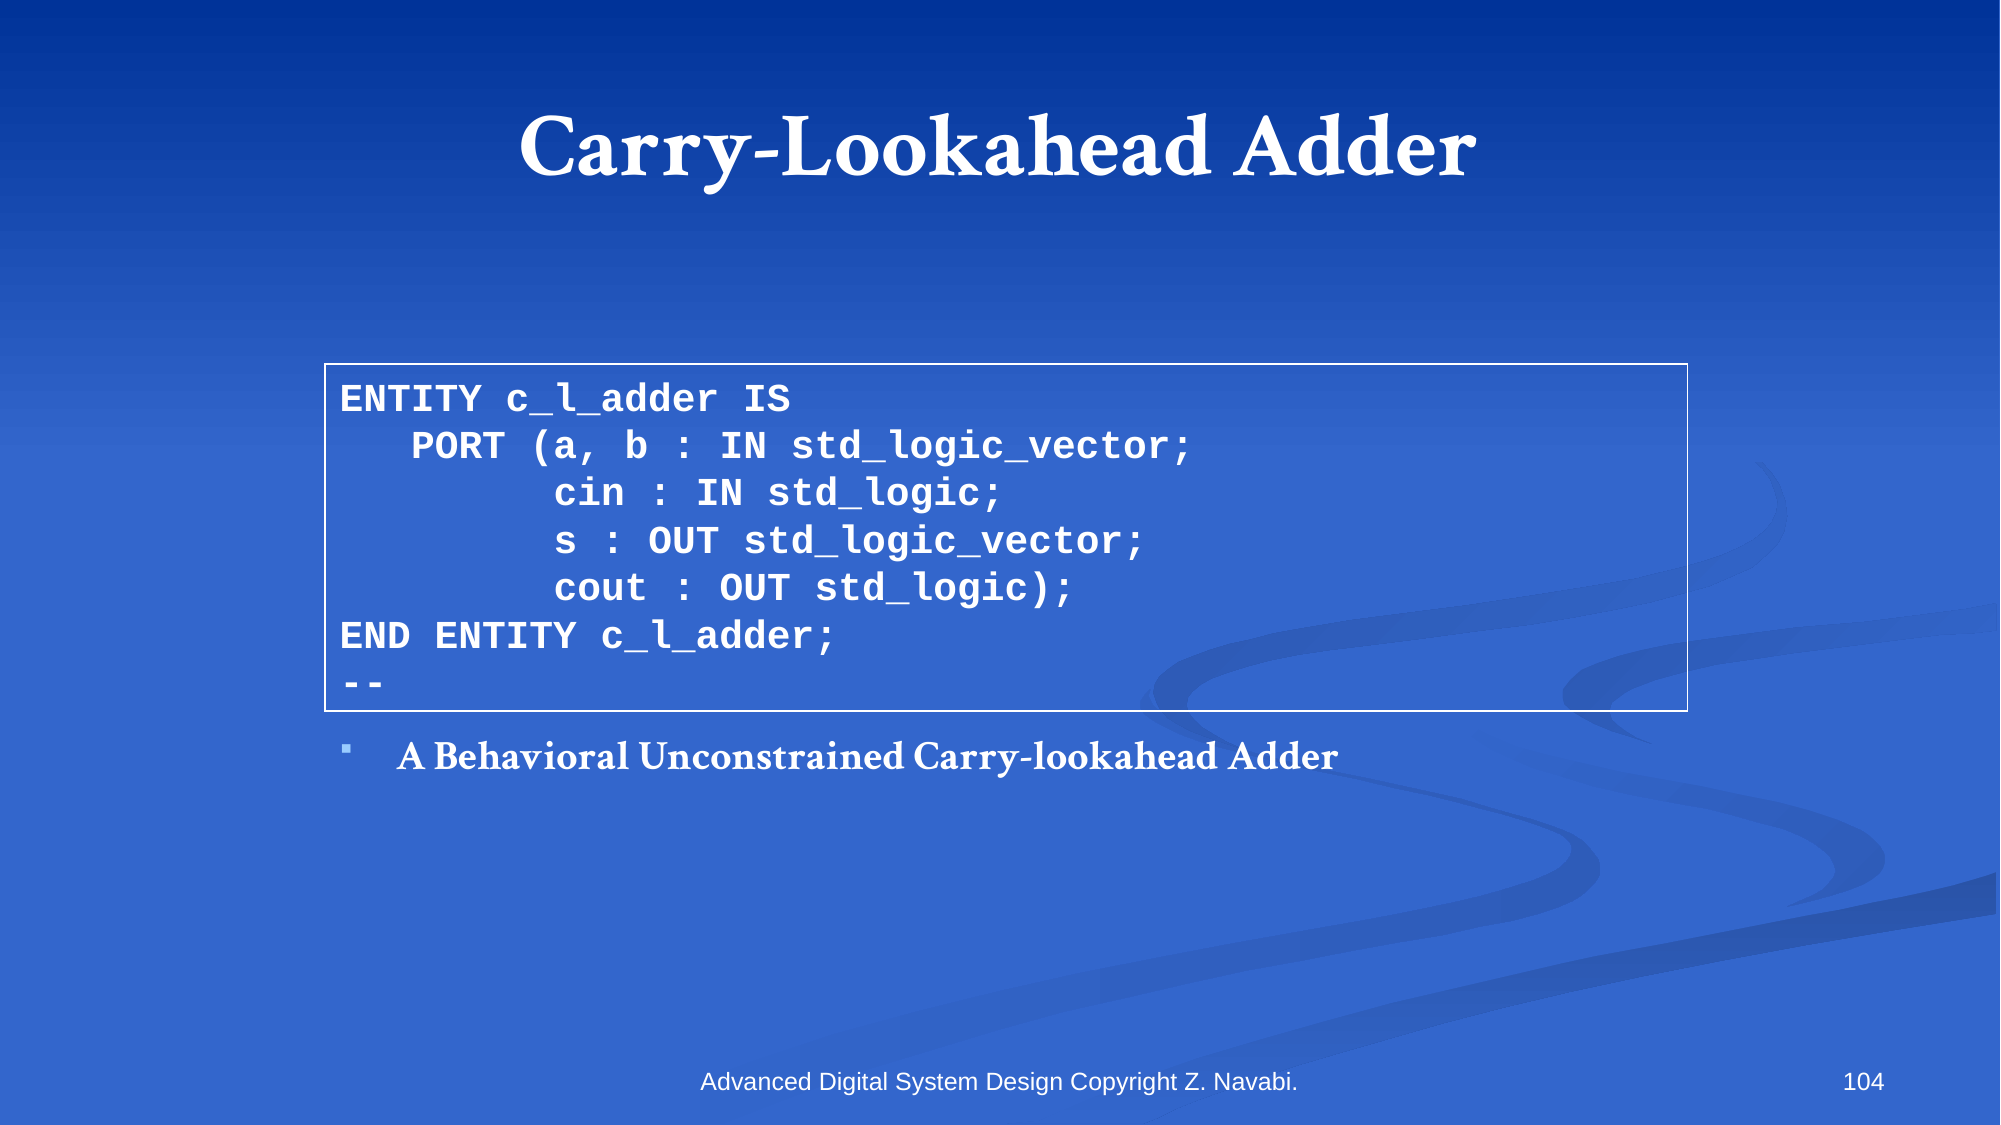

# Carry-Lookahead Adder
ENTITY c_l_adder IS
   PORT (a, b : IN std_logic_vector;
         cin : IN std_logic;
         s : OUT std_logic_vector;
         cout : OUT std_logic);
END ENTITY c_l_adder;
--
A Behavioral Unconstrained Carry-lookahead Adder
Advanced Digital System Design Copyright Z. Navabi.
104